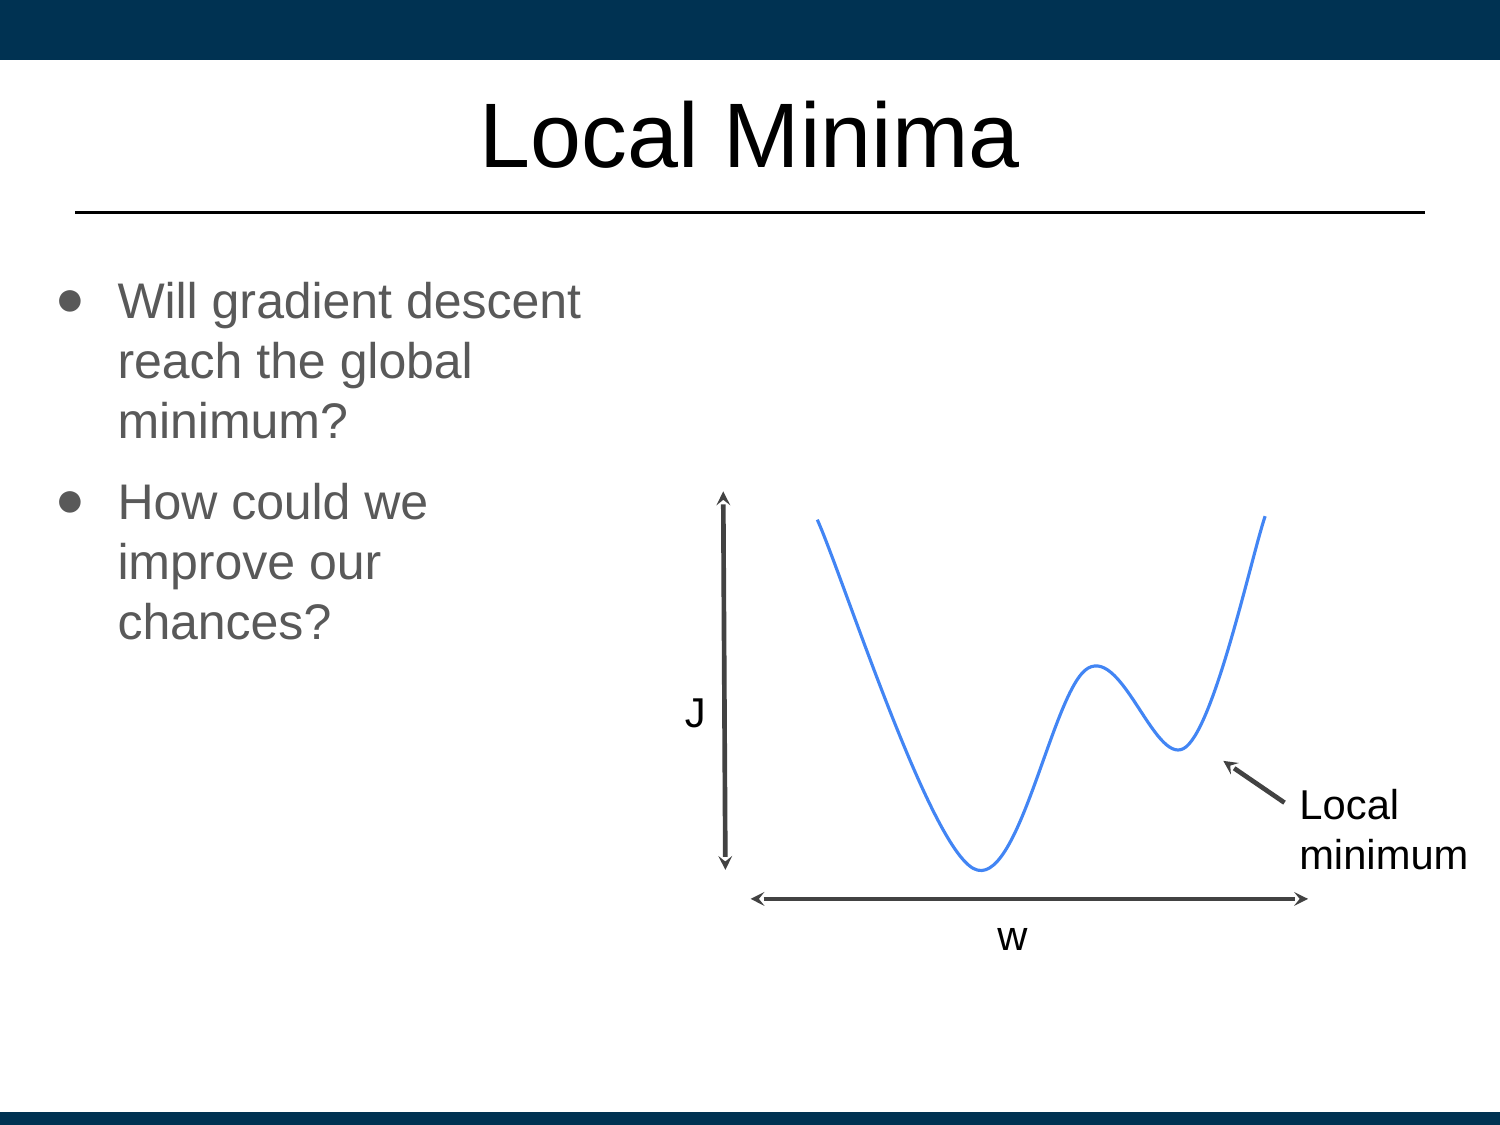

# Local Minima
Will gradient descent reach the global minimum?
How could we improve our chances?

J
Local minimum
w